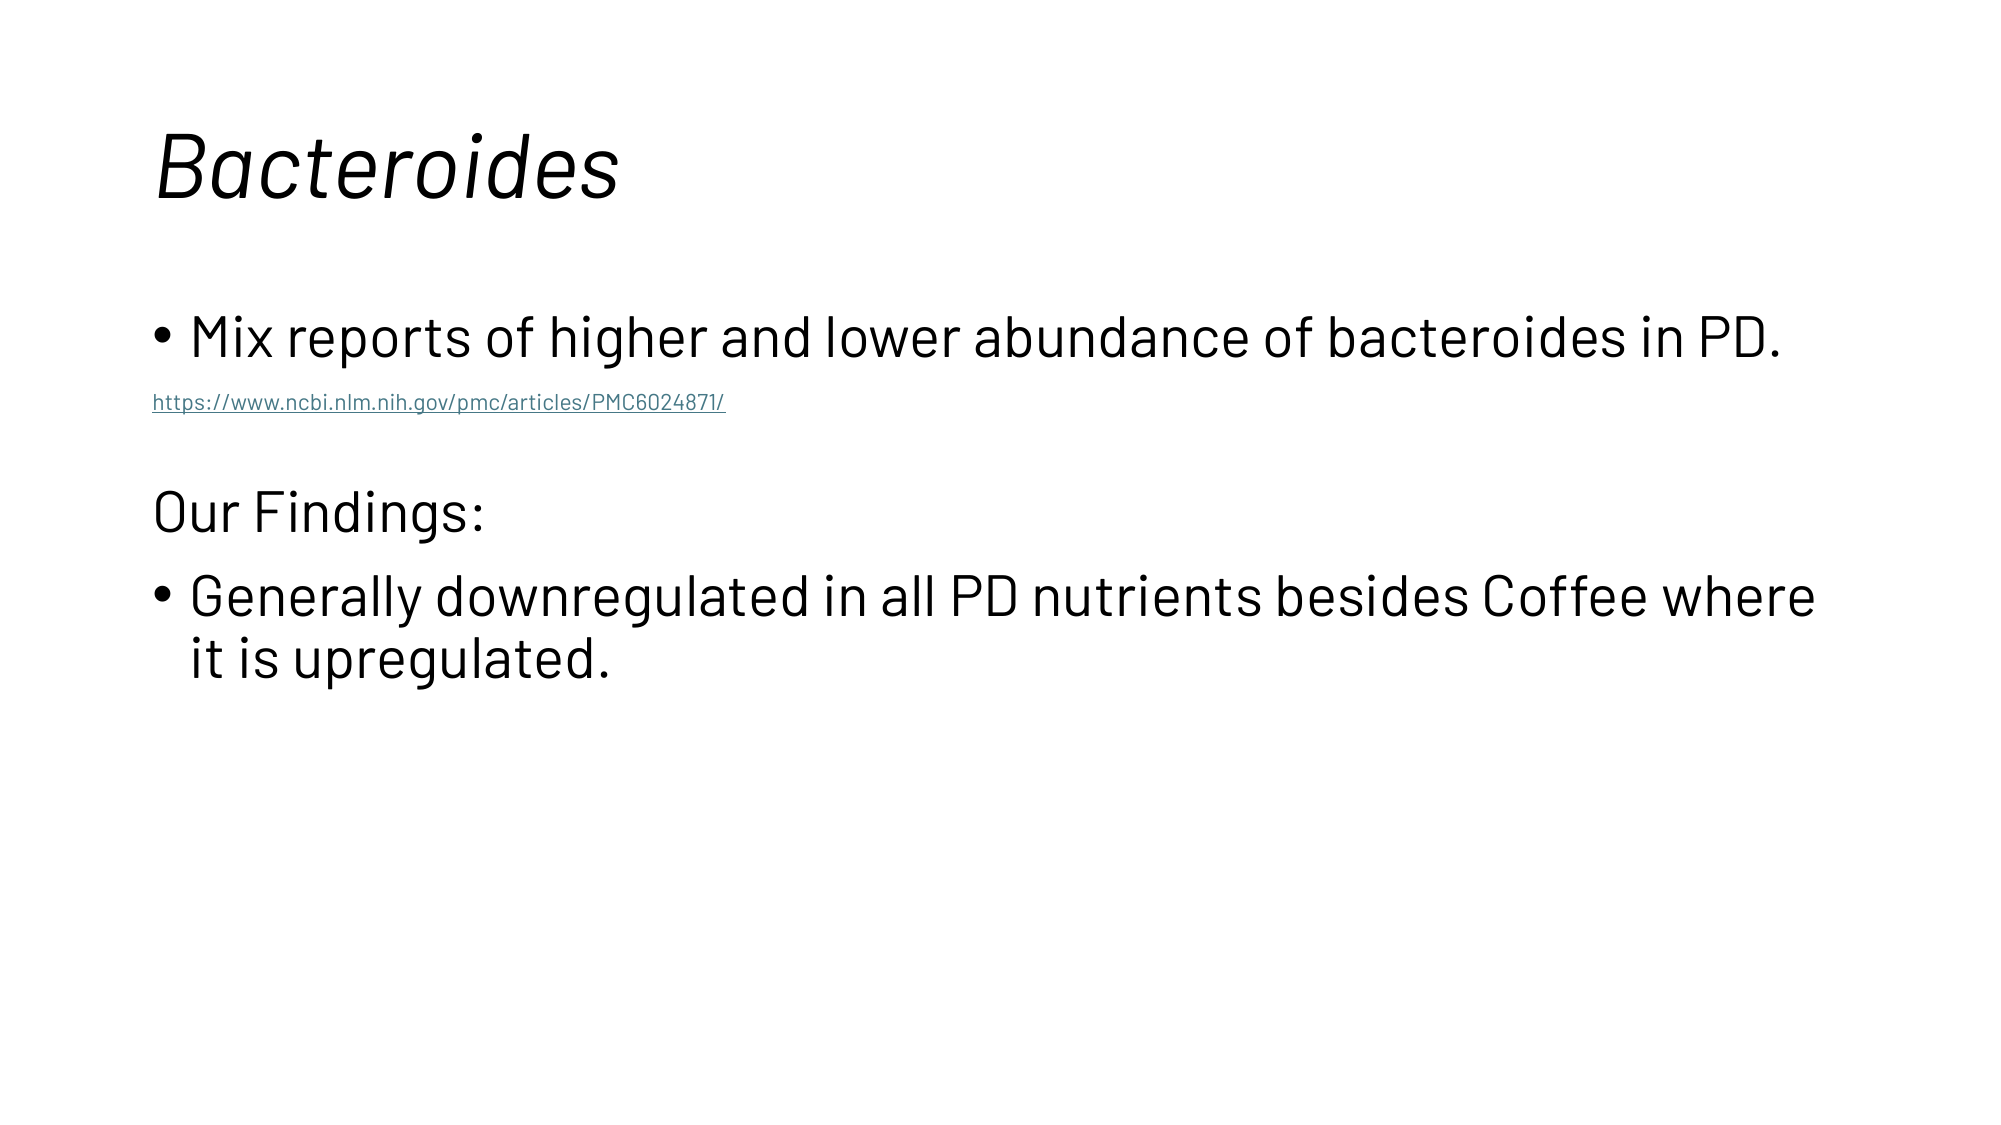

# Bacteroides
Mix reports of higher and lower abundance of bacteroides in PD.
https://www.ncbi.nlm.nih.gov/pmc/articles/PMC6024871/

Our Findings:
Generally downregulated in all PD nutrients besides Coffee where it is upregulated.